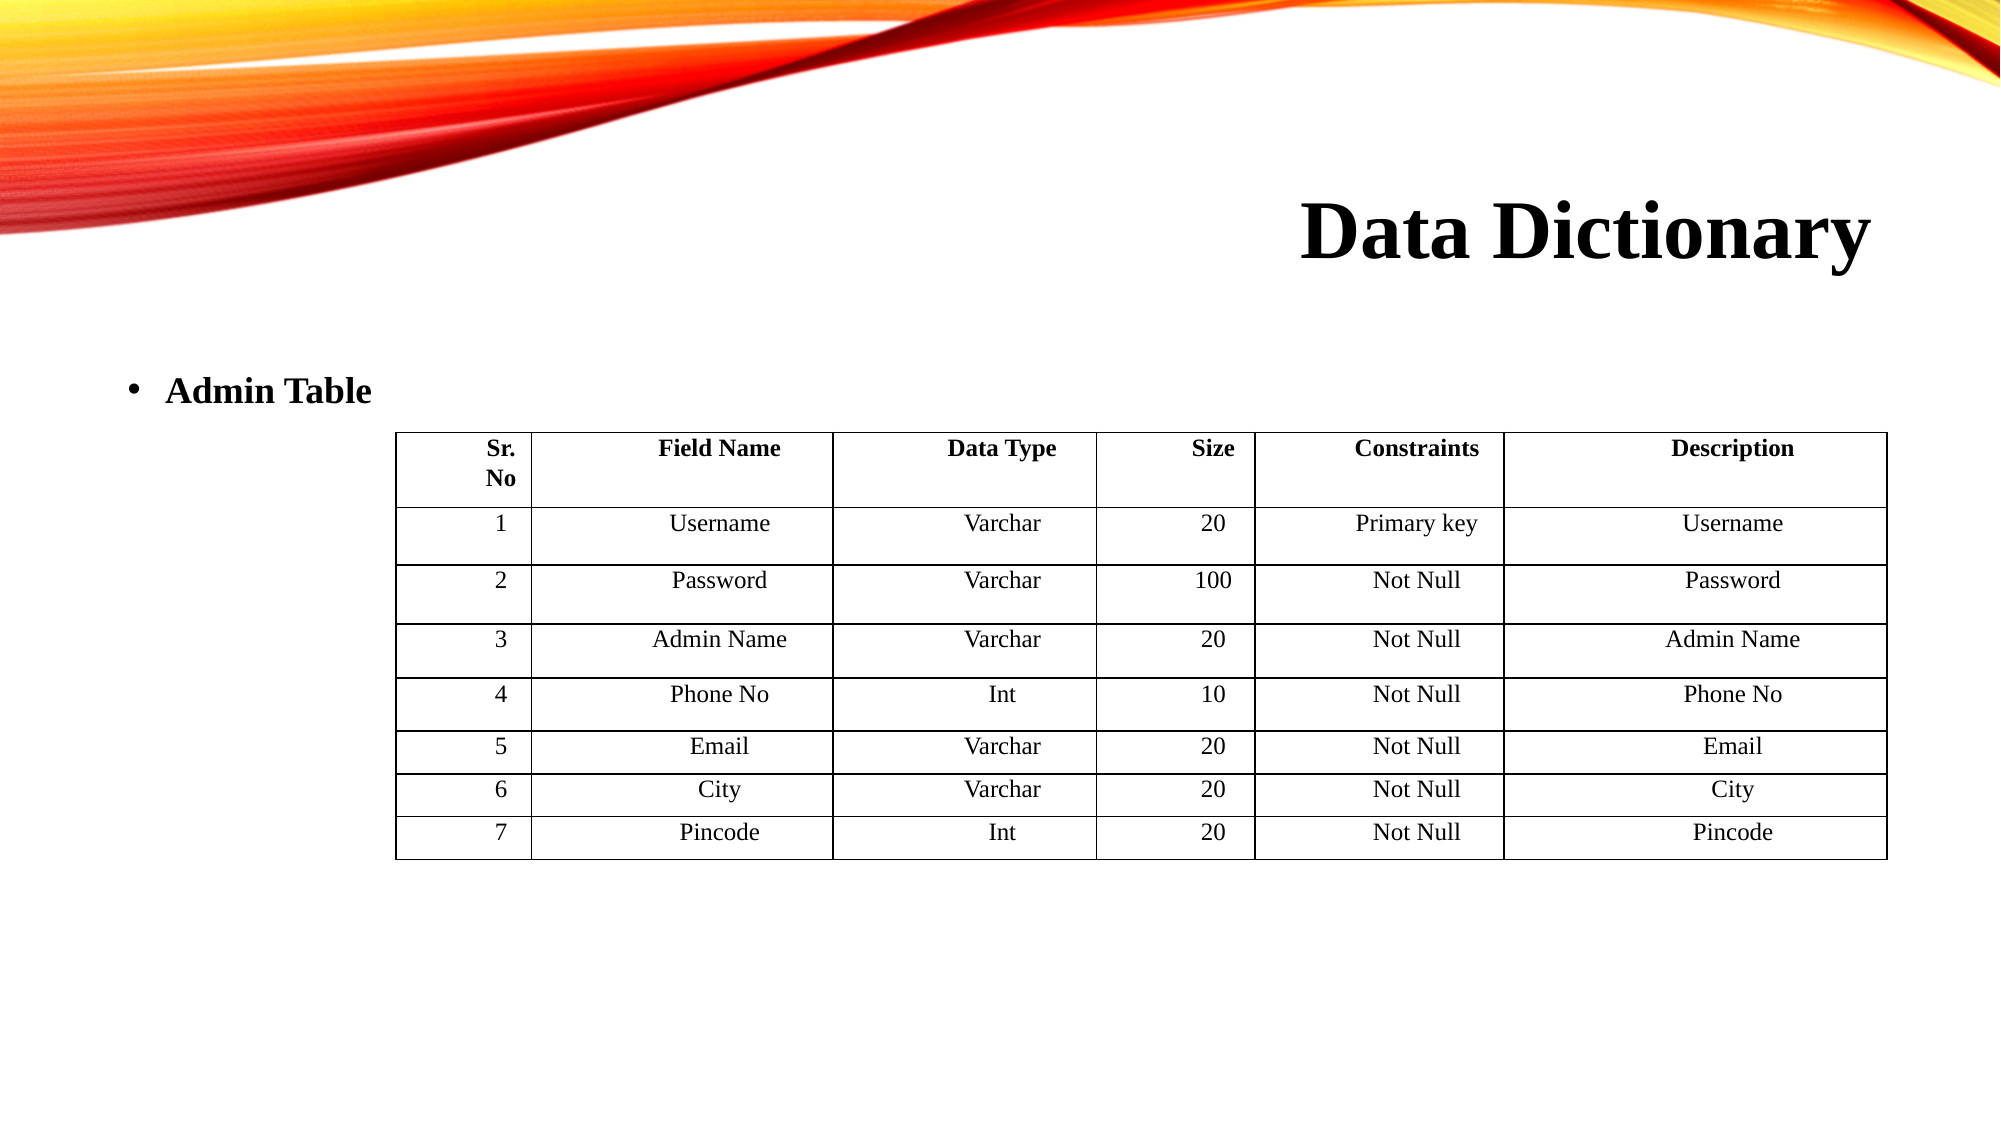

# Data Dictionary
Admin Table

| Sr. No | Field Name | Data Type | Size | Constraints | Description |
| --- | --- | --- | --- | --- | --- |
| 1 | Username | Varchar | 20 | Primary key | Username |
| 2 | Password | Varchar | 100 | Not Null | Password |
| 3 | Admin Name | Varchar | 20 | Not Null | Admin Name |
| 4 | Phone No | Int | 10 | Not Null | Phone No |
| 5 | Email | Varchar | 20 | Not Null | Email |
| 6 | City | Varchar | 20 | Not Null | City |
| 7 | Pincode | Int | 20 | Not Null | Pincode |